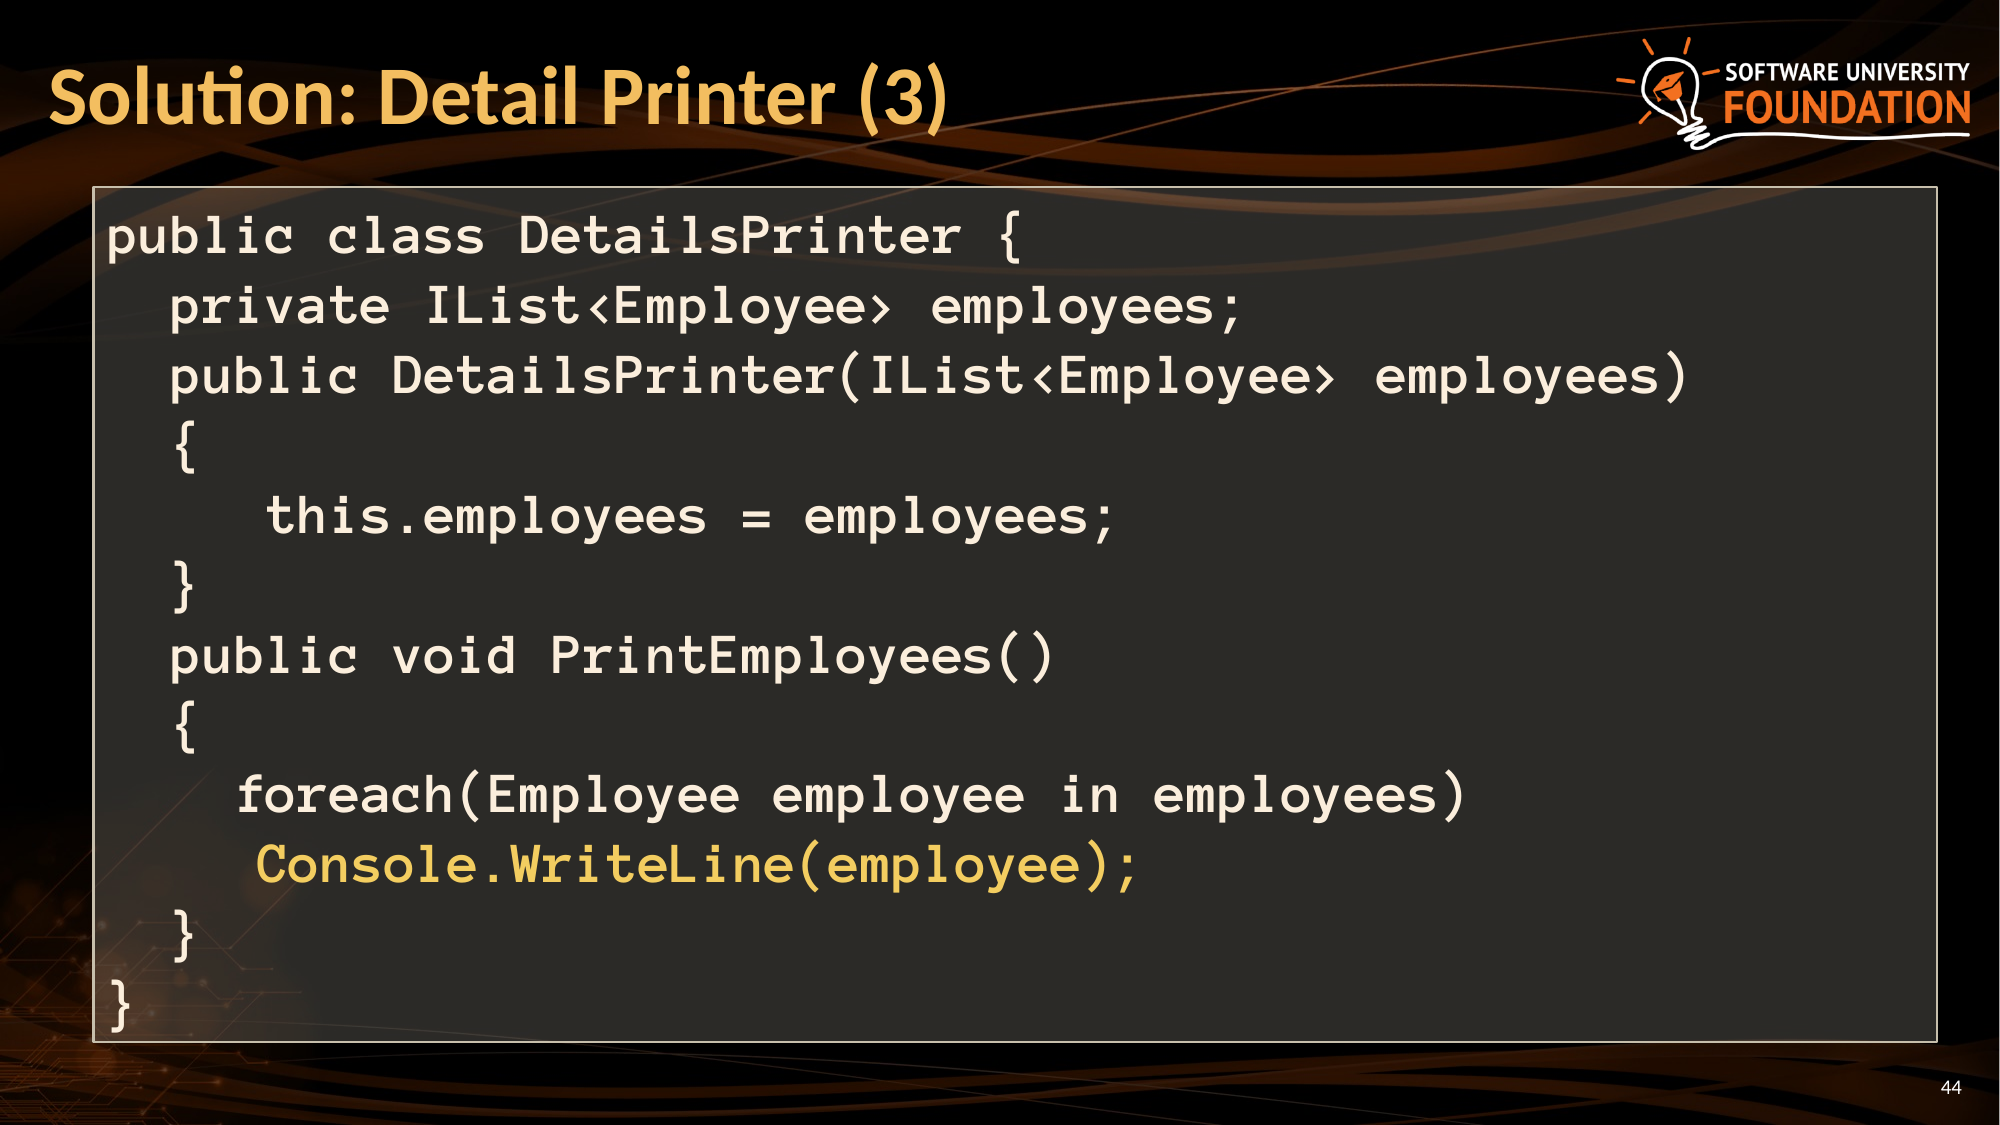

# Solution: Detail Printer (3)
public class DetailsPrinter {
  private IList<Employee> employees;
  public DetailsPrinter(IList<Employee> employees)
  {
     this.employees = employees;
  }
  public void PrintEmployees()
  {
    foreach(Employee employee in employees)
	Console.WriteLine(employee);
  }
}
44